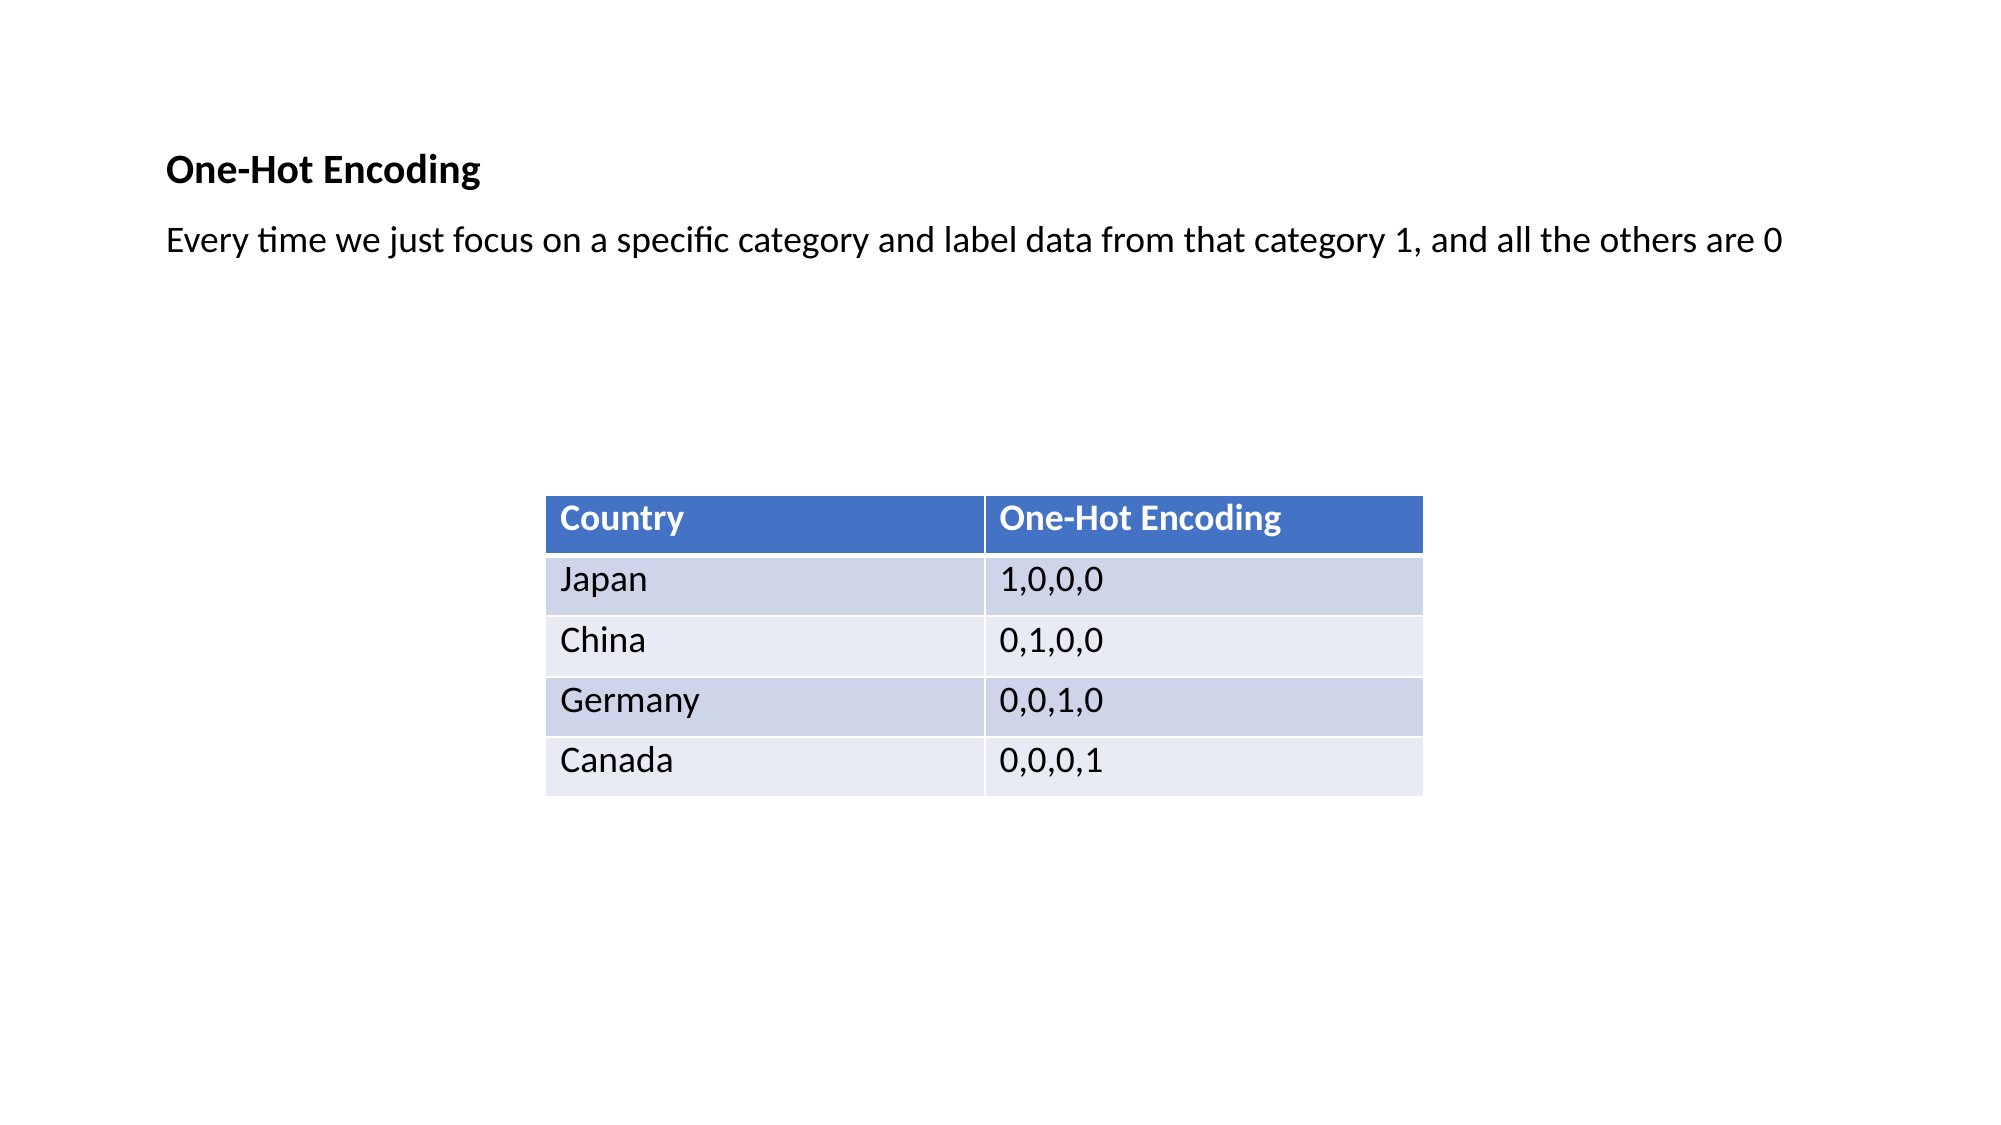

One-Hot Encoding
Every time we just focus on a specific category and label data from that category 1, and all the others are 0

| Country | One-Hot Encoding |
| --- | --- |
| Japan | 1,0,0,0 |
| China | 0,1,0,0 |
| Germany | 0,0,1,0 |
| Canada | 0,0,0,1 |